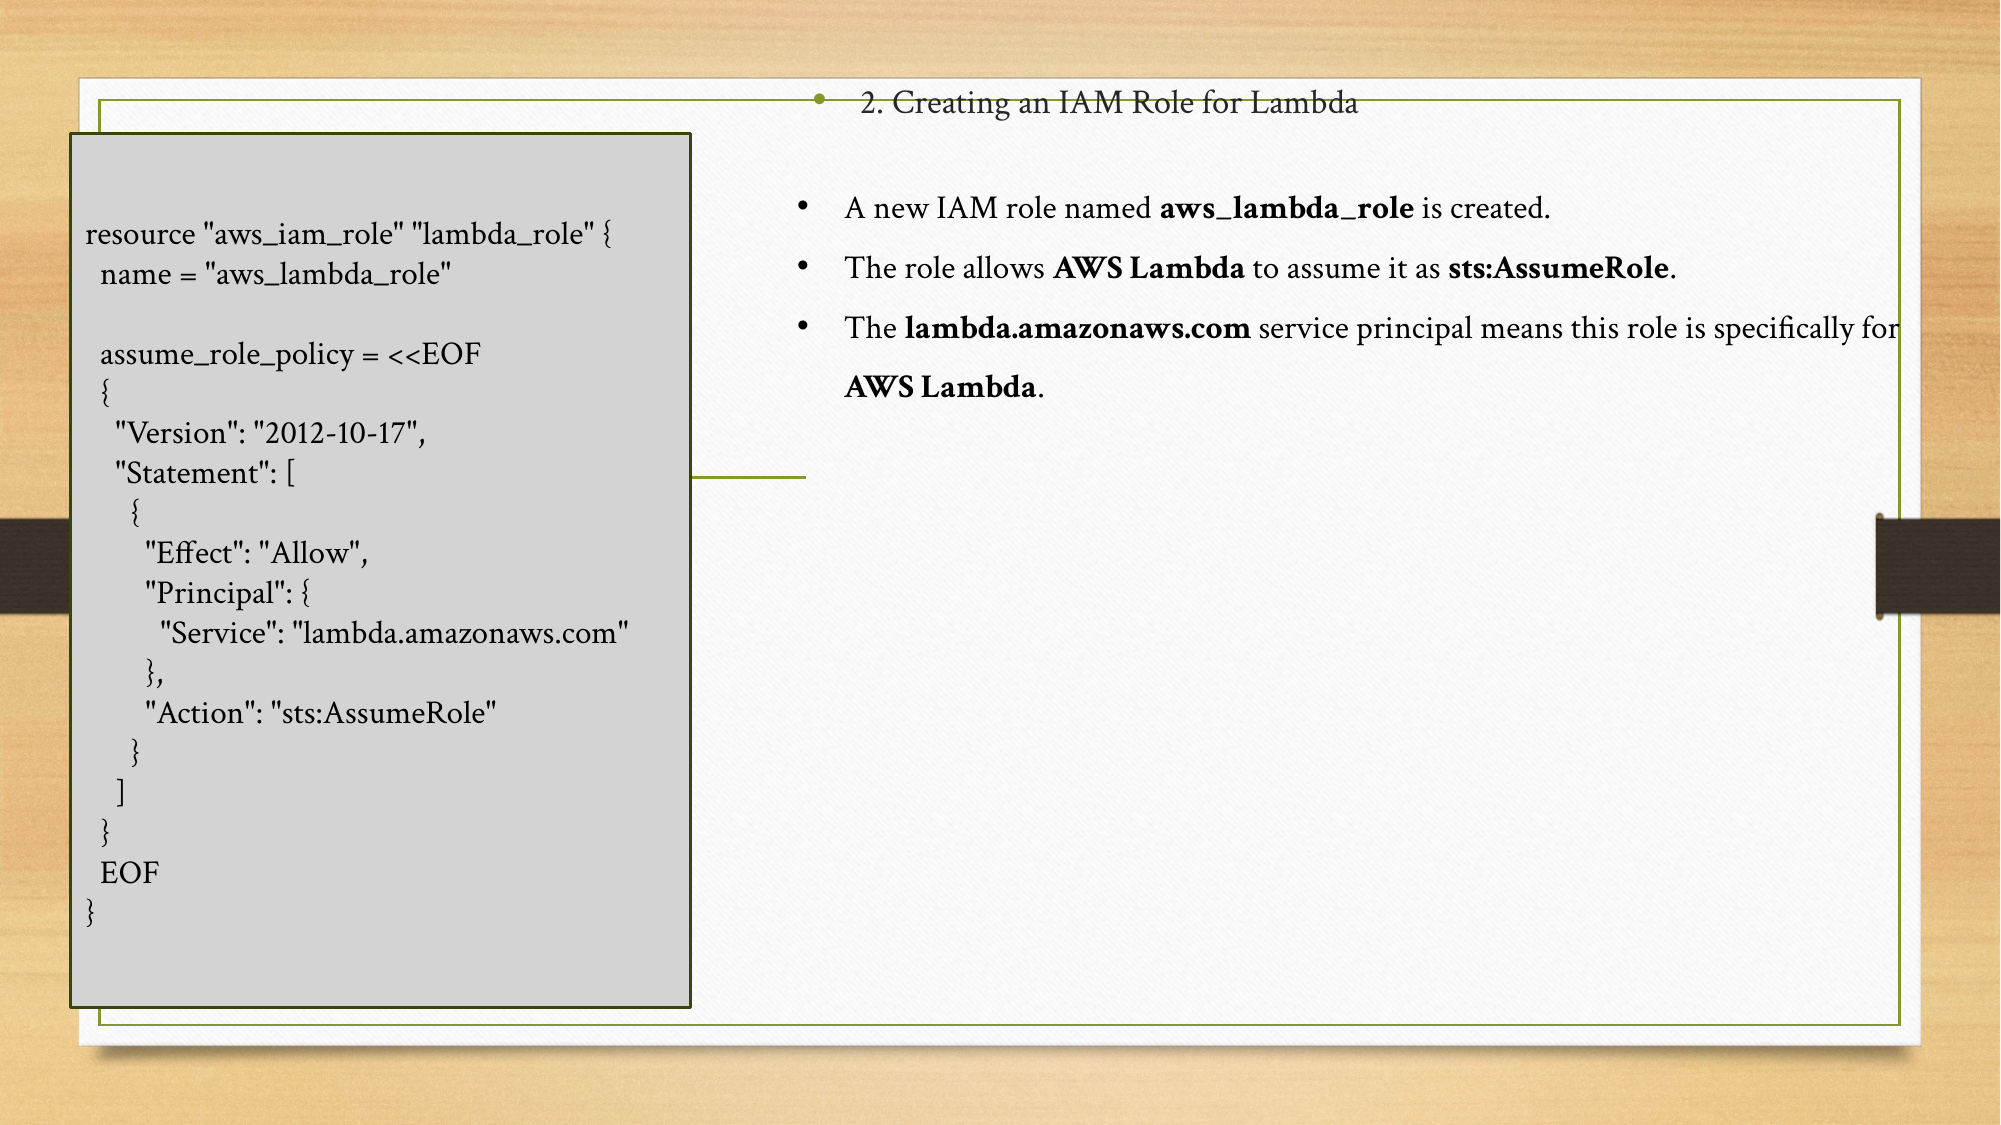

2. Creating an IAM Role for Lambda
resource "aws_iam_role" "lambda_role" {
  name = "aws_lambda_role"

  assume_role_policy = <<EOF
  {
    "Version": "2012-10-17",
    "Statement": [
      {
        "Effect": "Allow",
        "Principal": {
          "Service": "lambda.amazonaws.com"
        },
        "Action": "sts:AssumeRole"
      }
    ]
  }
  EOF
}
A new IAM role named aws_lambda_role is created.
The role allows AWS Lambda to assume it as sts:AssumeRole.
The lambda.amazonaws.com service principal means this role is specifically for AWS Lambda.